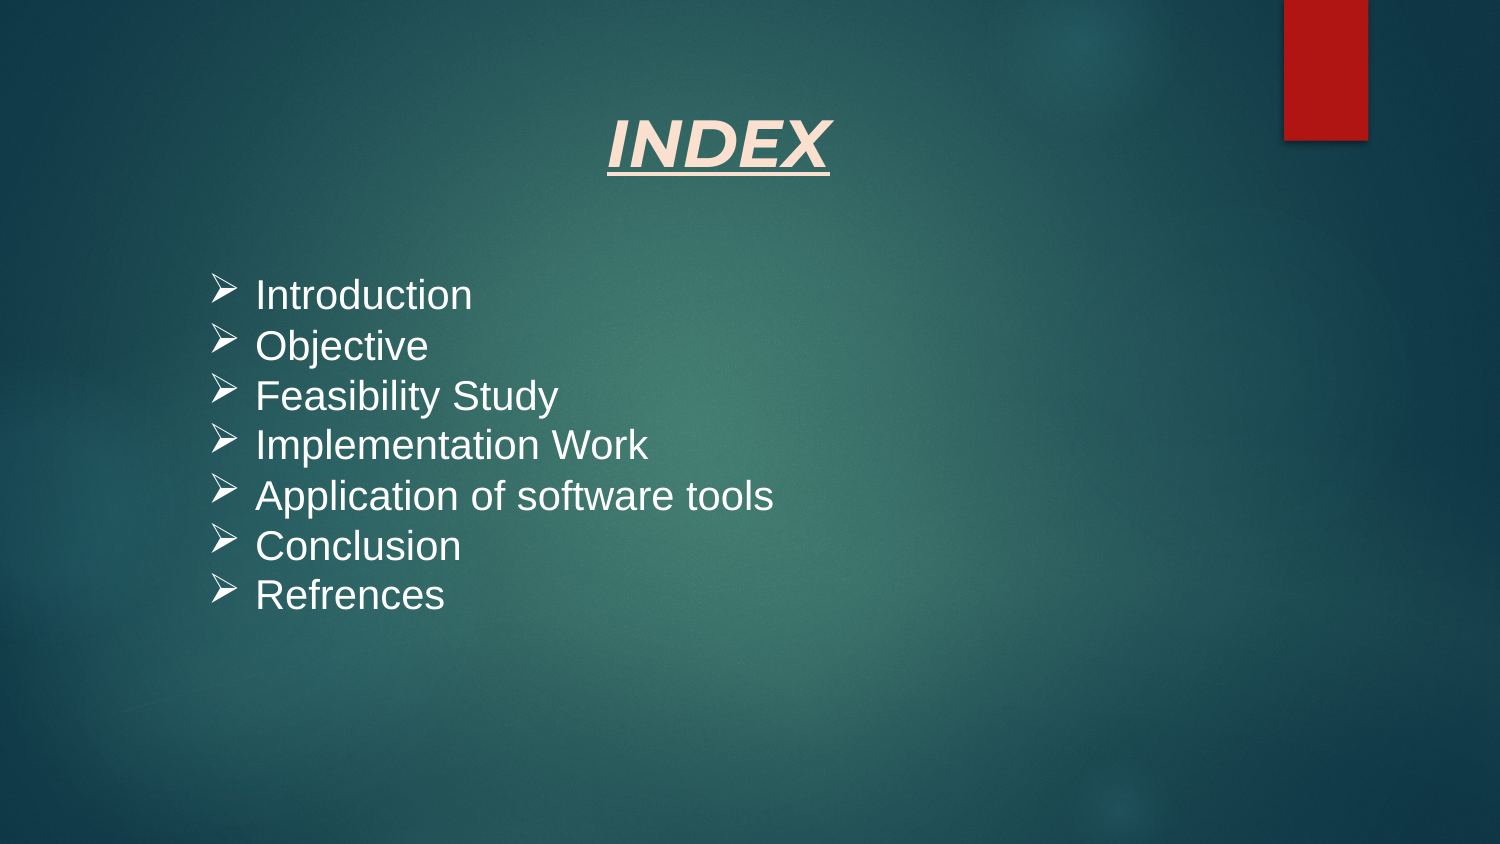

INDEX

Introduction
Objective
Feasibility Study
Implementation Work
Application of software tools
Conclusion
Refrences